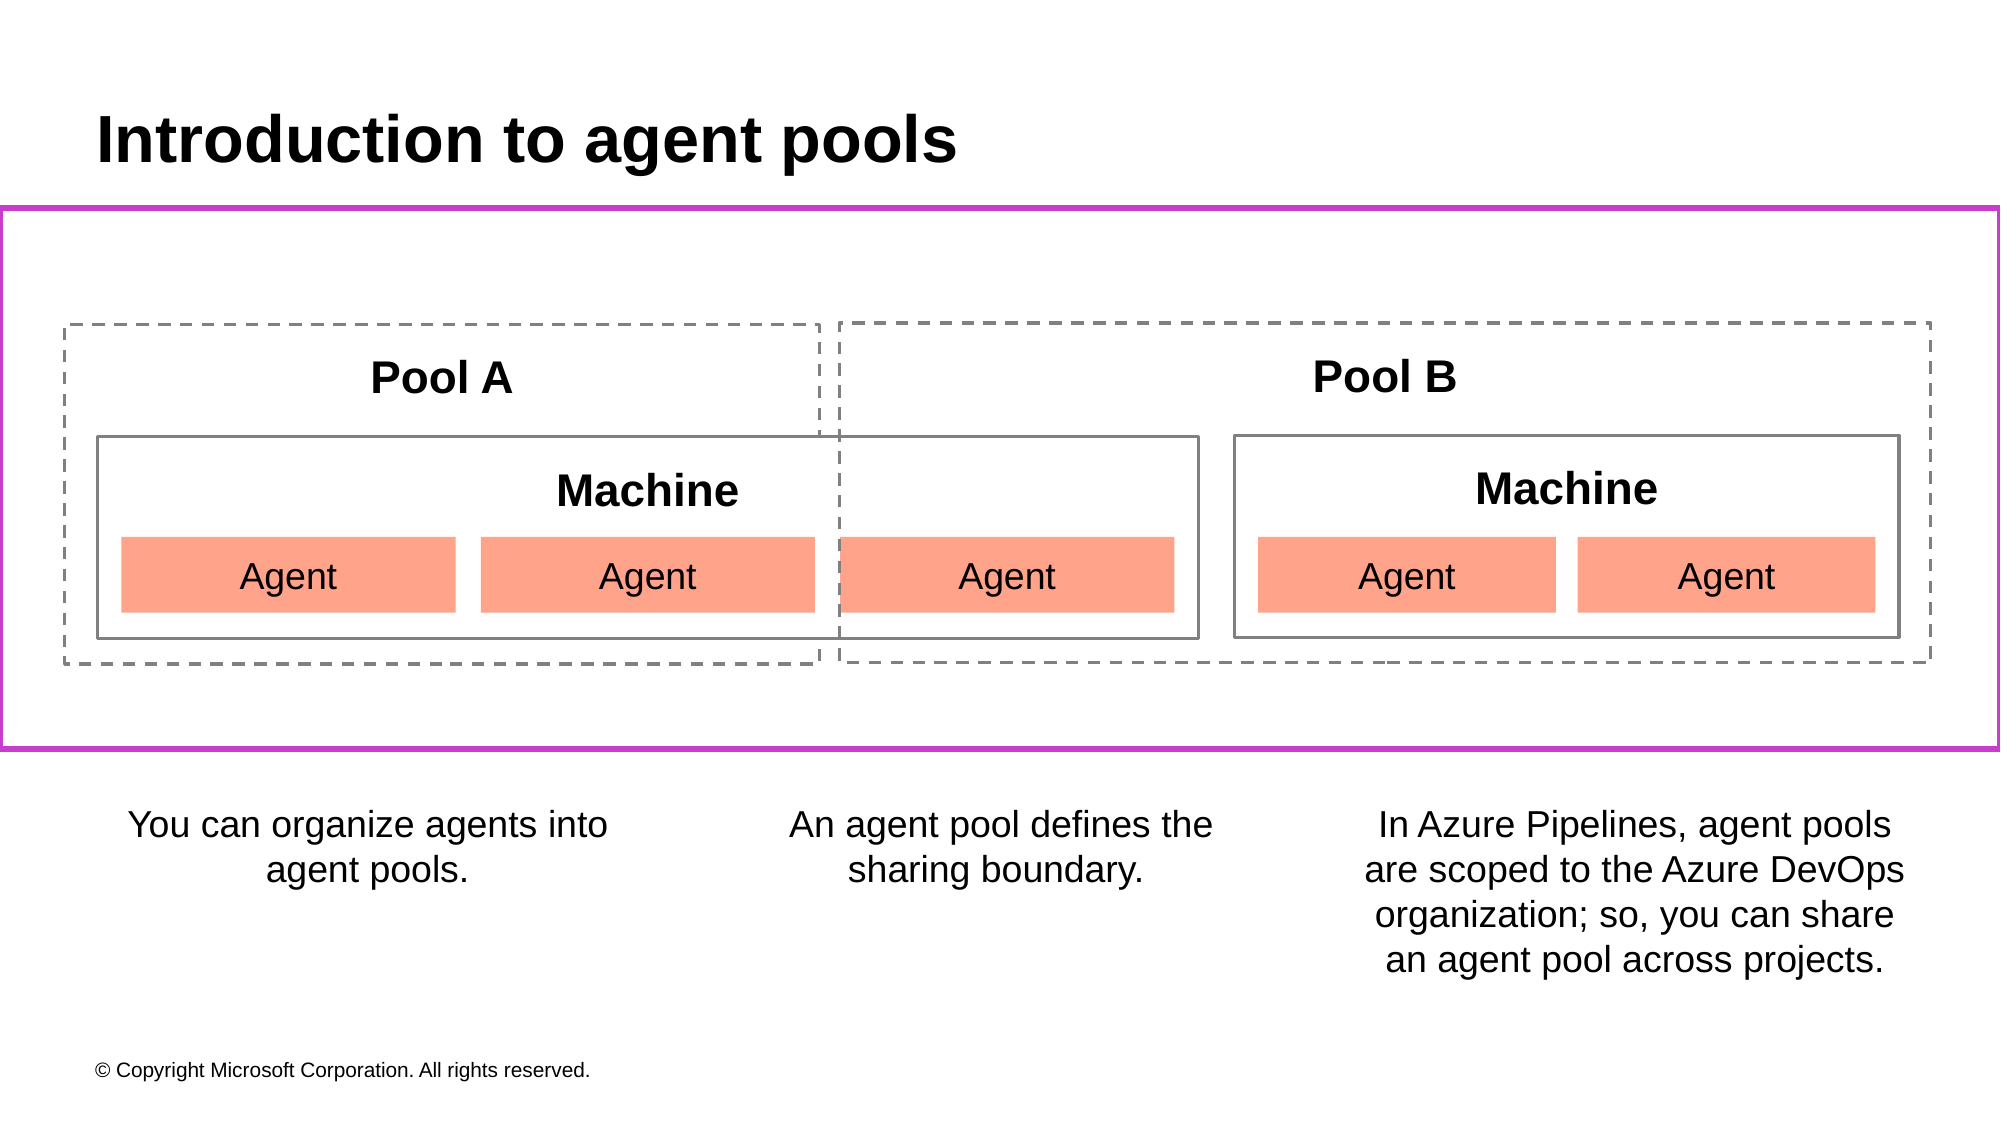

# Introduction to agent pools

Pool B
Pool A
Machine
Machine
Agent
Agent
Agent
Agent
Agent
You can organize agents into agent pools.
An agent pool defines the sharing boundary.
In Azure Pipelines, agent pools are scoped to the Azure DevOps organization; so, you can share an agent pool across projects.